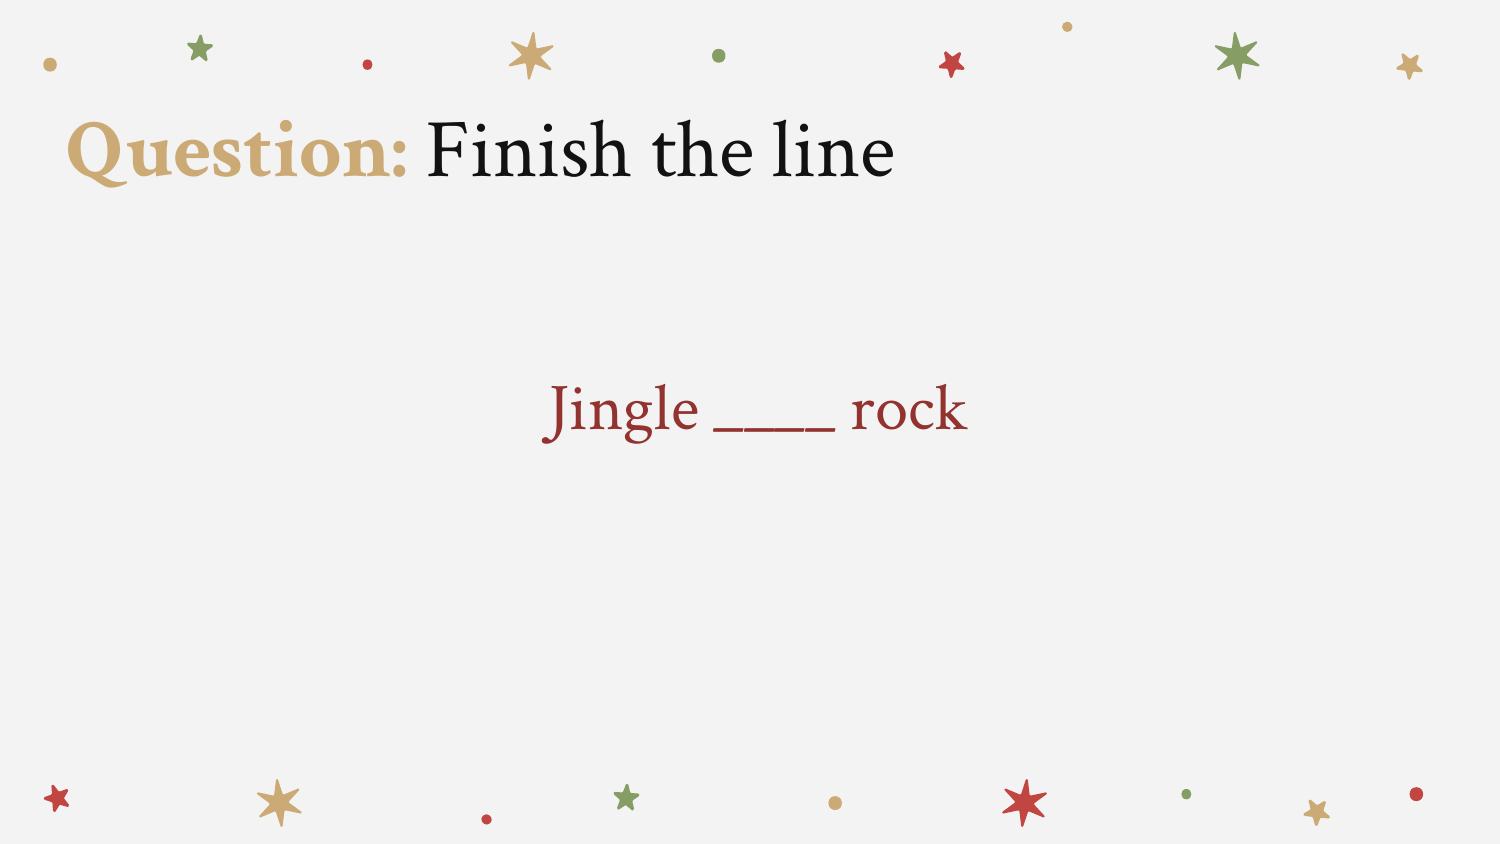

# Question: Finish the line
Jingle ____ rock